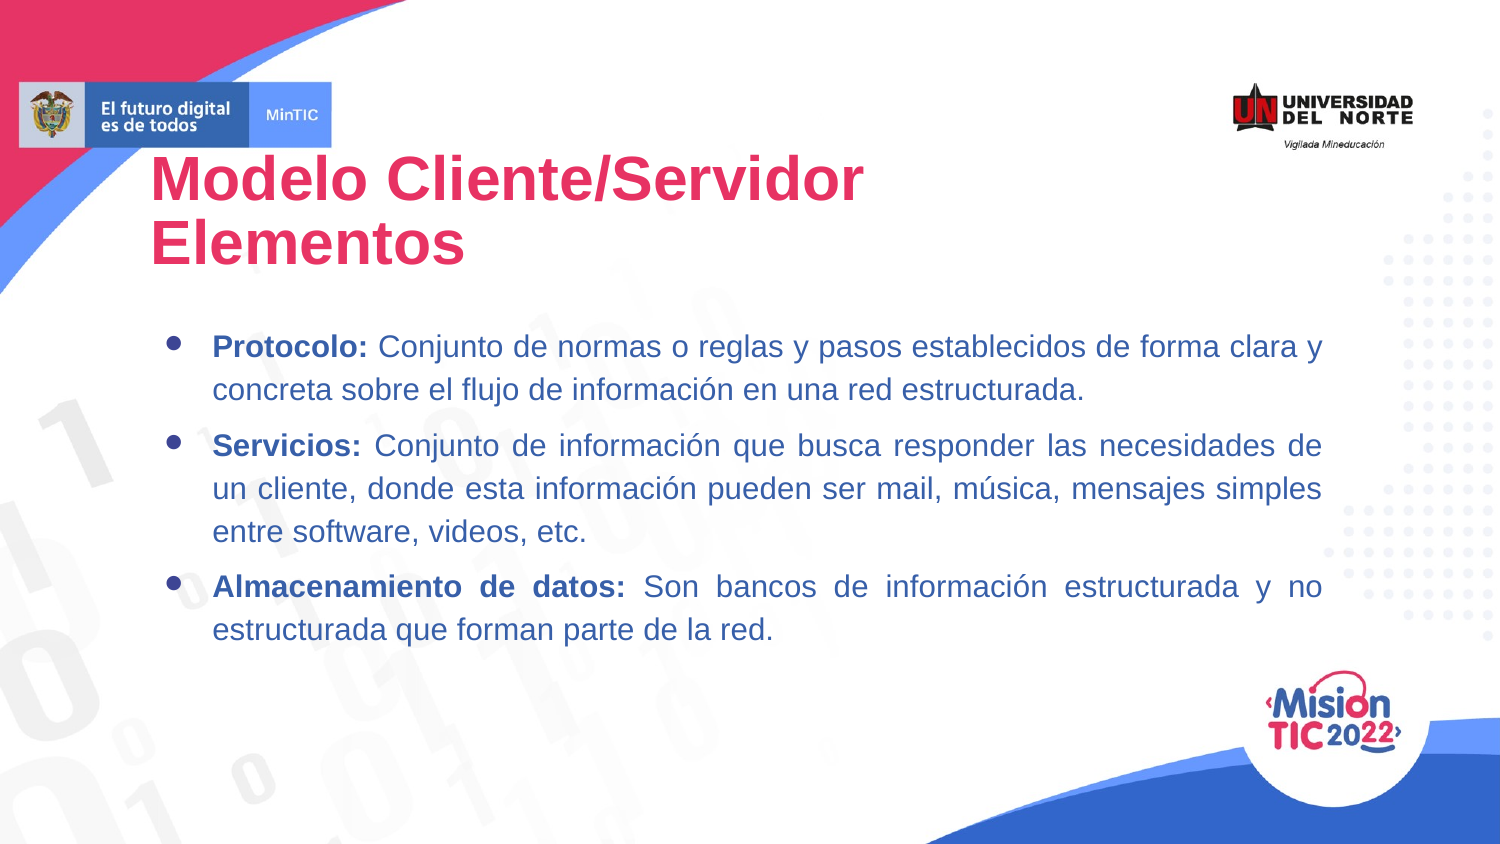

Modelo Cliente/Servidor
Elementos
Protocolo: Conjunto de normas o reglas y pasos establecidos de forma clara y concreta sobre el flujo de información en una red estructurada.
Servicios: Conjunto de información que busca responder las necesidades de un cliente, donde esta información pueden ser mail, música, mensajes simples entre software, videos, etc.
Almacenamiento de datos: Son bancos de información estructurada y no estructurada que forman parte de la red.